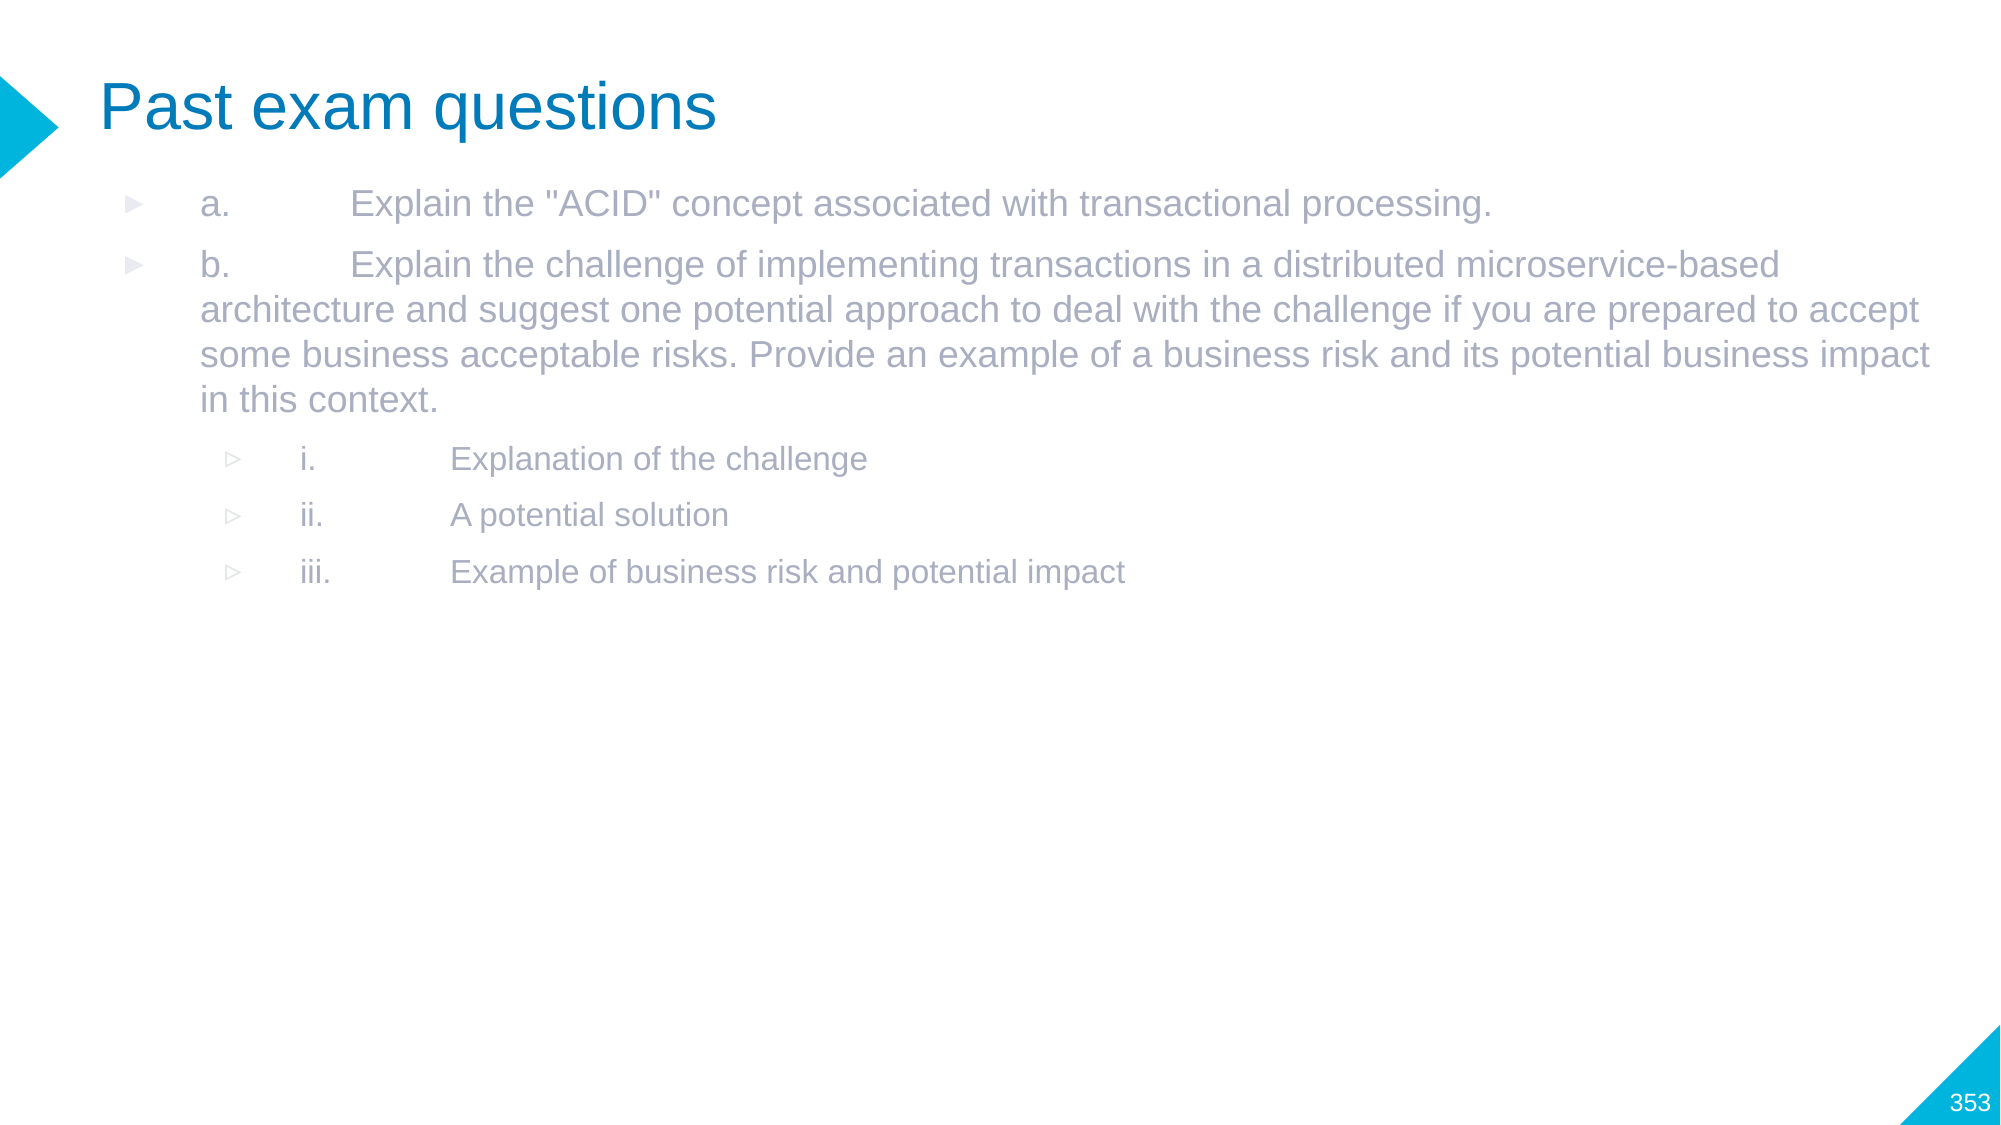

# Past exam questions
a.	Explain the "ACID" concept associated with transactional processing.
b.	Explain the challenge of implementing transactions in a distributed microservice-based architecture and suggest one potential approach to deal with the challenge if you are prepared to accept some business acceptable risks. Provide an example of a business risk and its potential business impact in this context.
i.	Explanation of the challenge
ii.	A potential solution
iii.	Example of business risk and potential impact

353